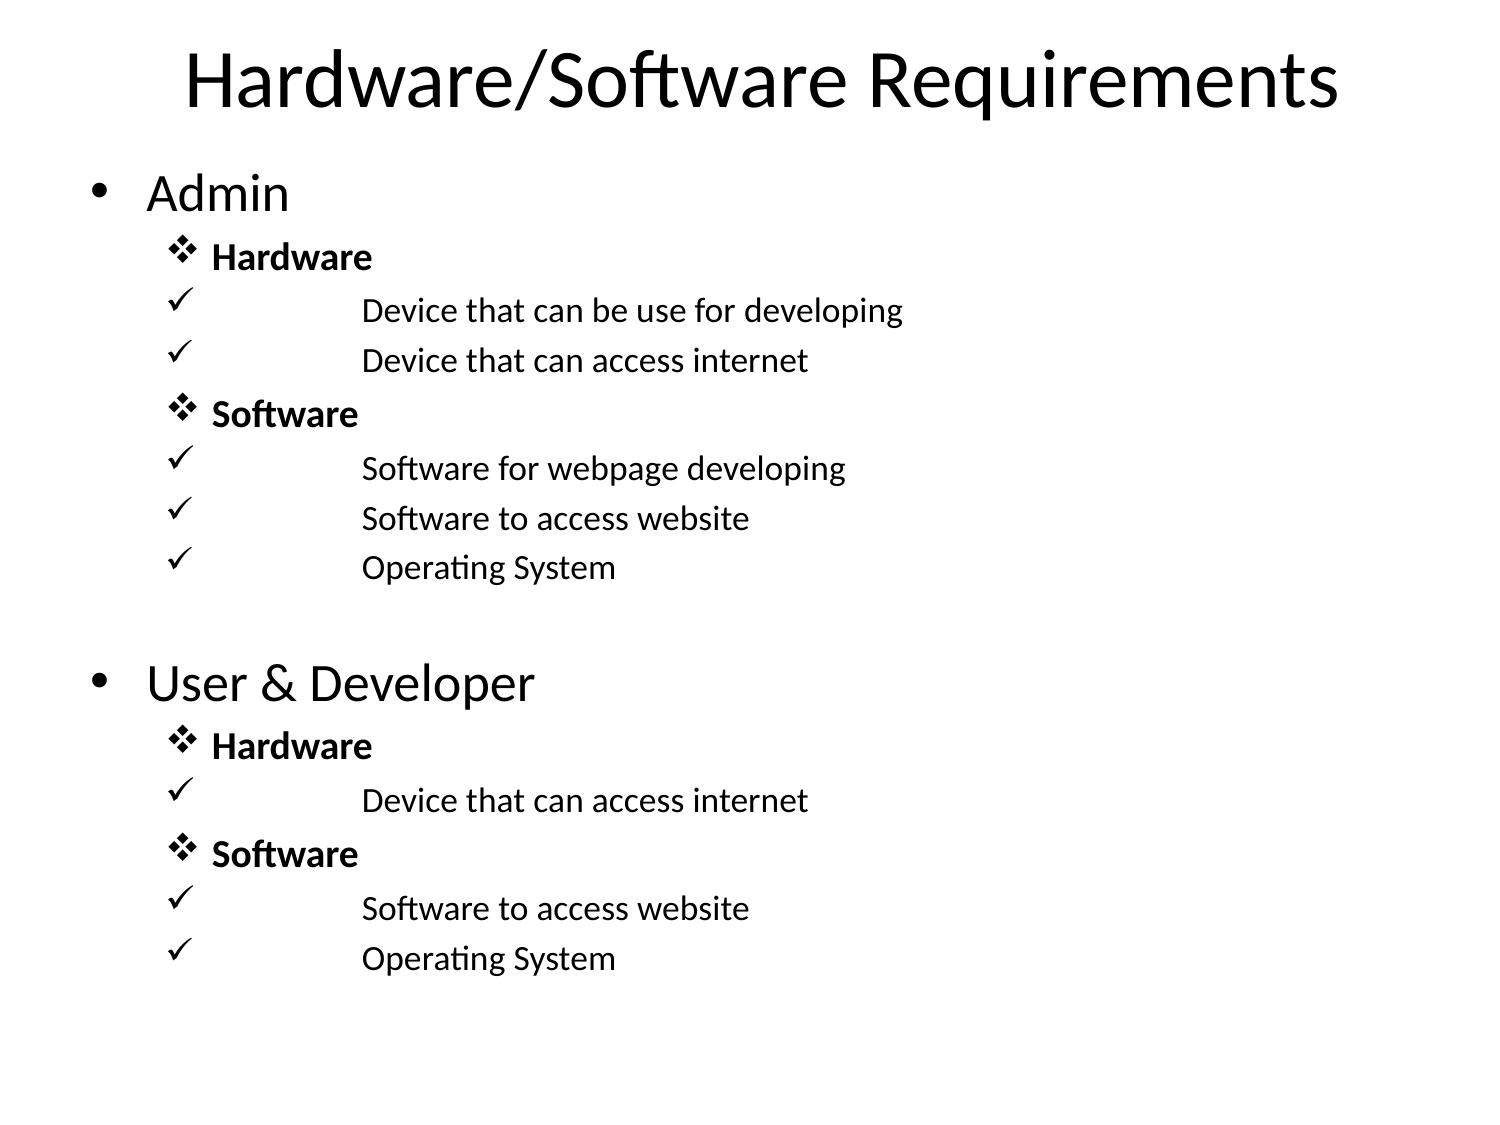

# Hardware/Software Requirements
Admin
Hardware
	Device that can be use for developing
	Device that can access internet
Software
	Software for webpage developing
	Software to access website
	Operating System

User & Developer
Hardware
	Device that can access internet
Software
	Software to access website
	Operating System